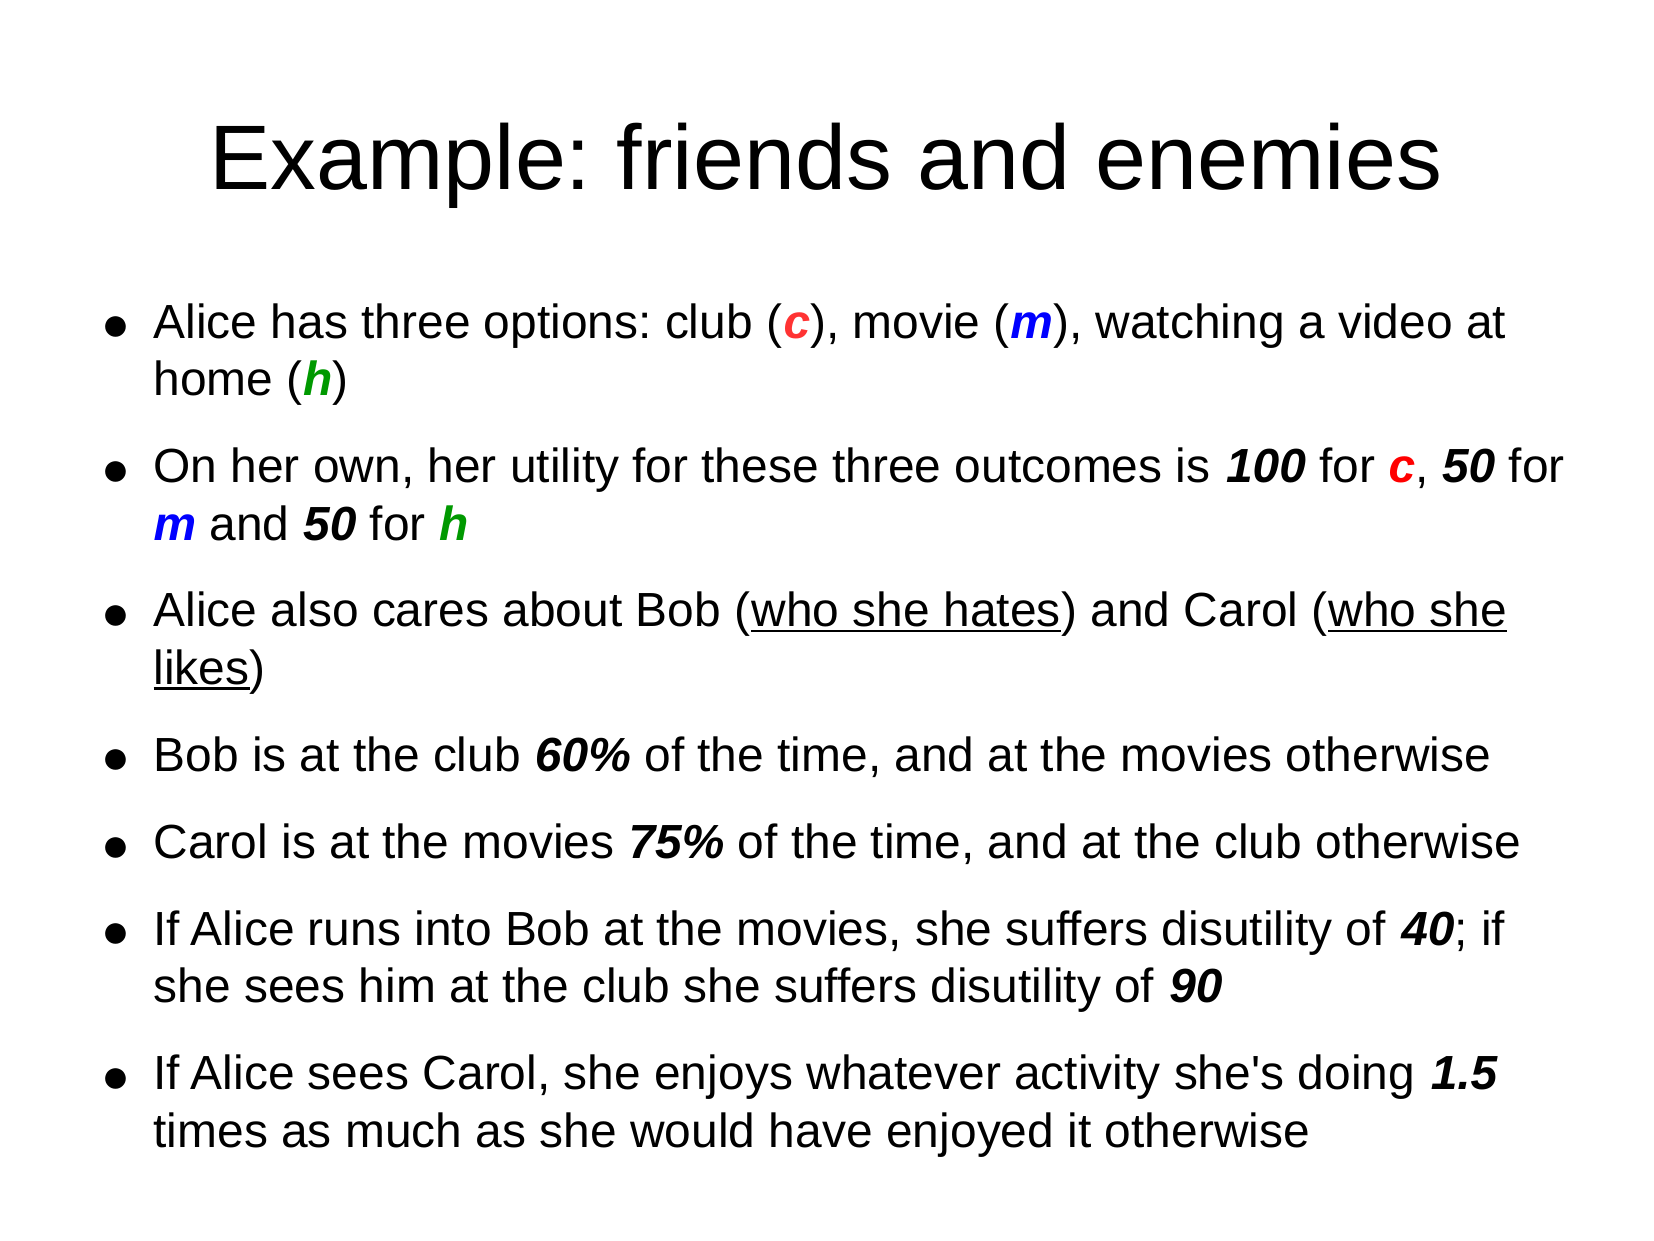

Example: friends and enemies
Alice has three options: club (c), movie (m), watching a video at home (h)
On her own, her utility for these three outcomes is 100 for c, 50 for m and 50 for h
Alice also cares about Bob (who she hates) and Carol (who she likes)
Bob is at the club 60% of the time, and at the movies otherwise
Carol is at the movies 75% of the time, and at the club otherwise
If Alice runs into Bob at the movies, she suffers disutility of 40; if she sees him at the club she suffers disutility of 90
If Alice sees Carol, she enjoys whatever activity she's doing 1.5 times as much as she would have enjoyed it otherwise